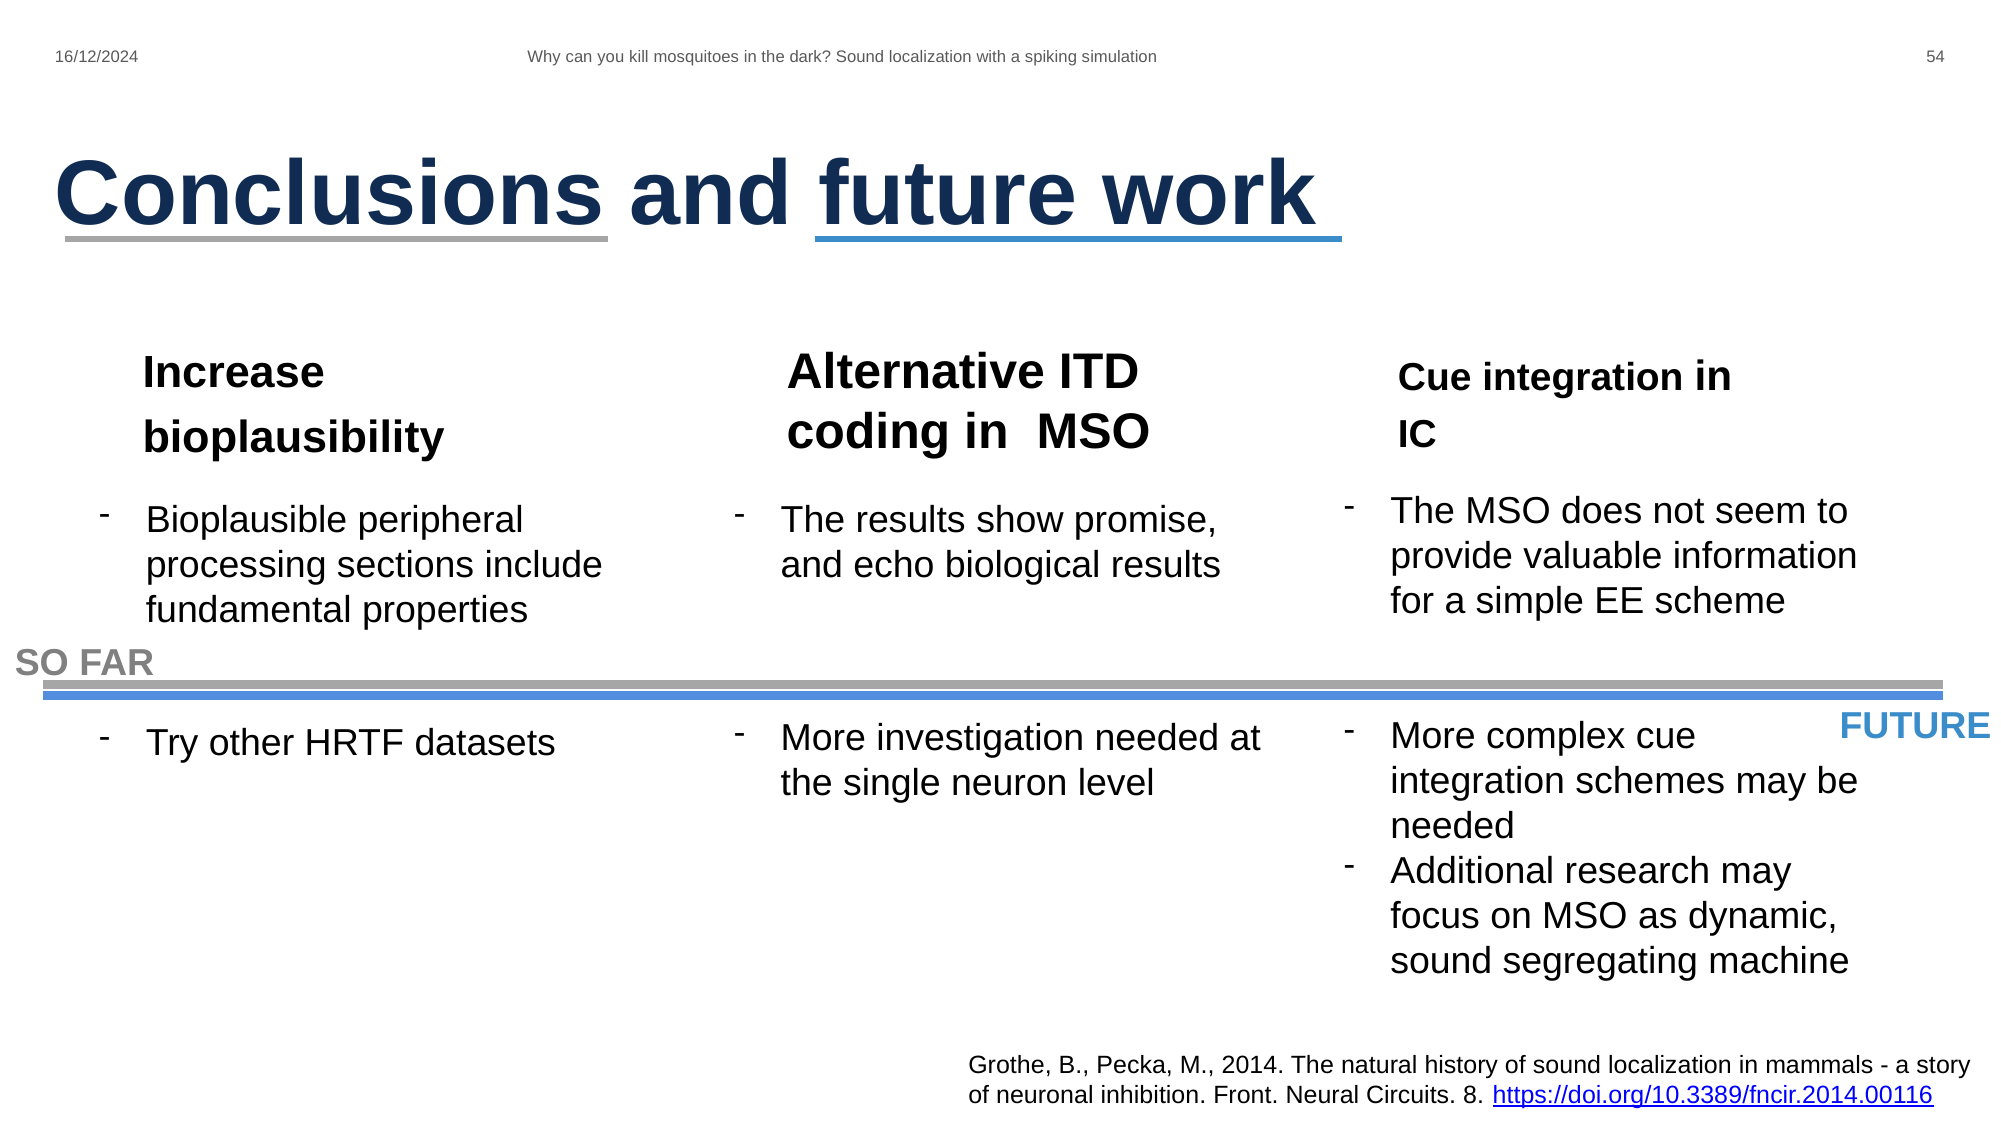

16/12/2024
Why can you kill mosquitoes in the dark? Sound localization with a spiking simulation
54
# Conclusions and future work
Increase bioplausibility
Alternative ITD coding in  MSO
Cue integration in IC
The MSO does not seem to provide valuable information for a simple EE scheme
Bioplausible peripheral processing sections include fundamental properties
The results show promise, and echo biological results
SO FAR
FUTURE
More complex cue integration schemes may be needed
Additional research may focus on MSO as dynamic, sound segregating machine
More investigation needed at the single neuron level
Try other HRTF datasets
Grothe, B., Pecka, M., 2014. The natural history of sound localization in mammals - a story of neuronal inhibition. Front. Neural Circuits. 8. https://doi.org/10.3389/fncir.2014.00116